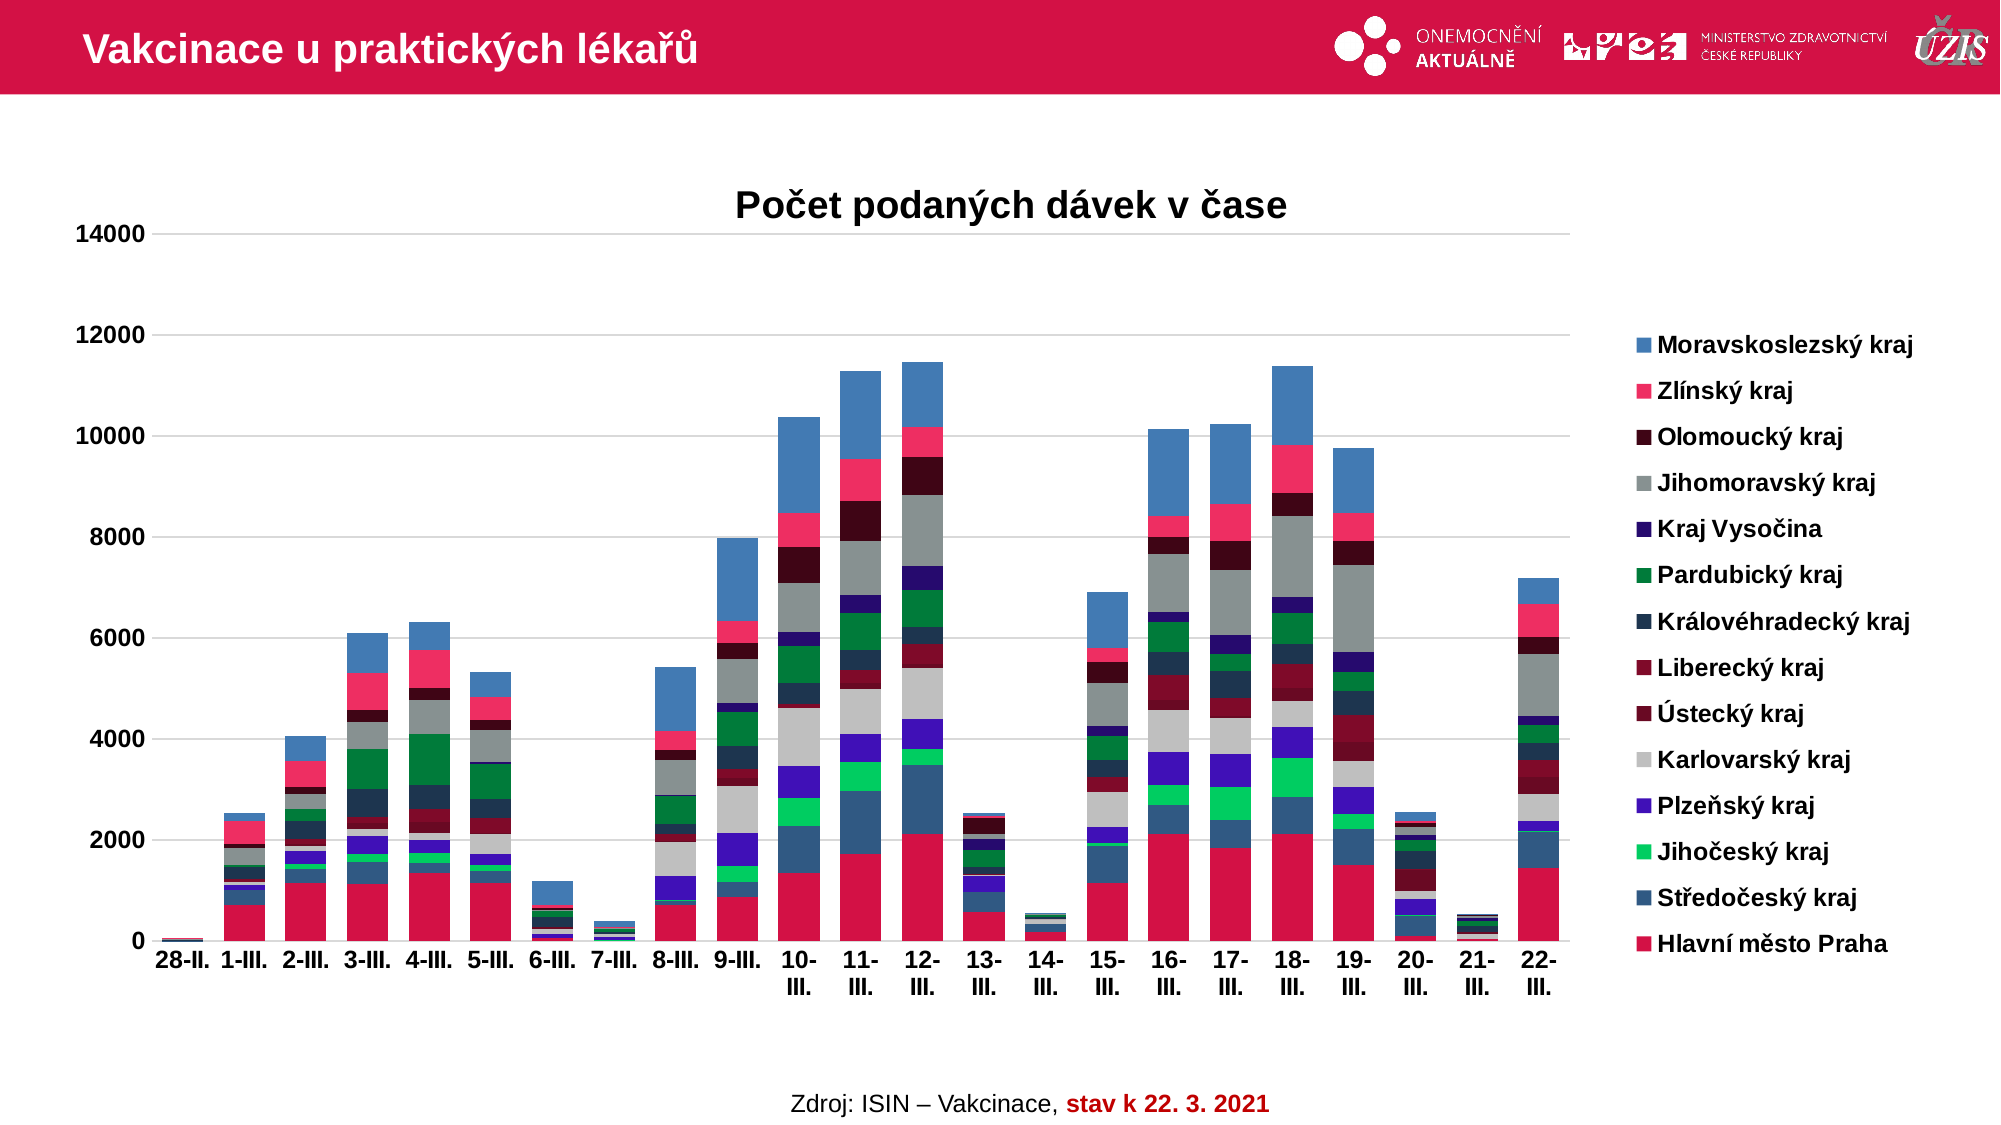

# Vakcinace u praktických lékařů

### Chart: Počet podaných dávek v čase

| Category | Hlavní město Praha | Středočeský kraj | Jihočeský kraj | Plzeňský kraj | Karlovarský kraj | Ústecký kraj | Liberecký kraj | Královéhradecký kraj | Pardubický kraj | Kraj Vysočina | Jihomoravský kraj | Olomoucký kraj | Zlínský kraj | Moravskoslezský kraj |
|---|---|---|---|---|---|---|---|---|---|---|---|---|---|---|
| 28-II. | 7.0 | 2.0 | 21.0 | 0.0 | 0.0 | 0.0 | 0.0 | 1.0 | 0.0 | 0.0 | 12.0 | 0.0 | 23.0 | 0.0 |
| 1-III. | 712.0 | 291.0 | 0.0 | 108.0 | 61.0 | 0.0 | 62.0 | 237.0 | 42.0 | 0.0 | 322.0 | 79.0 | 458.0 | 161.0 |
| 2-III. | 1142.0 | 296.0 | 80.0 | 276.0 | 99.0 | 31.0 | 90.0 | 359.0 | 242.0 | 0.0 | 307.0 | 130.0 | 519.0 | 497.0 |
| 3-III. | 1141.0 | 425.0 | 150.0 | 365.0 | 136.0 | 128.0 | 119.0 | 550.0 | 788.0 | 0.0 | 540.0 | 230.0 | 733.0 | 800.0 |
| 4-III. | 1353.0 | 201.0 | 200.0 | 256.0 | 123.0 | 229.0 | 259.0 | 470.0 | 1004.0 | 0.0 | 679.0 | 235.0 | 756.0 | 548.0 |
| 5-III. | 1149.0 | 242.0 | 109.0 | 226.0 | 396.0 | 19.0 | 306.0 | 372.0 | 690.0 | 39.0 | 643.0 | 180.0 | 456.0 | 511.0 |
| 6-III. | 61.0 | 0.0 | 0.0 | 81.0 | 107.0 | 37.0 | 0.0 | 199.0 | 104.0 | 0.0 | 25.0 | 47.0 | 46.0 | 489.0 |
| 7-III. | 17.0 | 11.0 | 1.0 | 47.0 | 66.0 | 0.0 | 0.0 | 34.0 | 67.0 | 0.0 | 31.0 | 0.0 | 11.0 | 122.0 |
| 8-III. | 714.0 | 97.0 | 5.0 | 477.0 | 666.0 | 16.0 | 148.0 | 194.0 | 550.0 | 29.0 | 701.0 | 189.0 | 371.0 | 1266.0 |
| 9-III. | 874.0 | 294.0 | 315.0 | 649.0 | 937.0 | 158.0 | 177.0 | 454.0 | 684.0 | 168.0 | 872.0 | 323.0 | 438.0 | 1636.0 |
| 10-III. | 1341.0 | 947.0 | 550.0 | 625.0 | 1145.0 | 0.0 | 86.0 | 423.0 | 735.0 | 277.0 | 956.0 | 721.0 | 682.0 | 1888.0 |
| 11-III. | 1722.0 | 1252.0 | 581.0 | 548.0 | 880.0 | 130.0 | 254.0 | 397.0 | 731.0 | 368.0 | 1059.0 | 791.0 | 838.0 | 1749.0 |
| 12-III. | 2126.0 | 1364.0 | 310.0 | 606.0 | 1002.0 | 75.0 | 399.0 | 331.0 | 748.0 | 474.0 | 1405.0 | 743.0 | 591.0 | 1286.0 |
| 13-III. | 586.0 | 392.0 | 0.0 | 321.0 | 15.0 | 0.0 | 13.0 | 140.0 | 345.0 | 202.0 | 108.0 | 307.0 | 44.0 | 61.0 |
| 14-III. | 179.0 | 158.0 | 0.0 | 0.0 | 97.0 | 0.0 | 1.0 | 33.0 | 49.0 | 0.0 | 45.0 | 1.0 | 2.0 | 1.0 |
| 15-III. | 1161.0 | 714.0 | 62.0 | 331.0 | 682.0 | 0.0 | 308.0 | 326.0 | 468.0 | 212.0 | 854.0 | 415.0 | 279.0 | 1101.0 |
| 16-III. | 2118.0 | 582.0 | 401.0 | 644.0 | 824.0 | 213.0 | 479.0 | 456.0 | 604.0 | 200.0 | 1153.0 | 335.0 | 404.0 | 1736.0 |
| 17-III. | 1853.0 | 555.0 | 650.0 | 638.0 | 726.0 | 35.0 | 362.0 | 522.0 | 351.0 | 369.0 | 1282.0 | 580.0 | 740.0 | 1586.0 |
| 18-III. | 2119.0 | 738.0 | 772.0 | 618.0 | 508.0 | 253.0 | 473.0 | 400.0 | 618.0 | 319.0 | 1592.0 | 469.0 | 941.0 | 1564.0 |
| 19-III. | 1513.0 | 706.0 | 306.0 | 531.0 | 521.0 | 370.0 | 537.0 | 472.0 | 371.0 | 402.0 | 1724.0 | 470.0 | 553.0 | 1296.0 |
| 20-III. | 94.0 | 408.0 | 12.0 | 317.0 | 154.0 | 426.0 | 12.0 | 355.0 | 220.0 | 95.0 | 164.0 | 85.0 | 44.0 | 167.0 |
| 21-III. | 34.0 | 0.0 | 0.0 | 0.0 | 107.0 | 48.0 | 0.0 | 109.0 | 107.0 | 48.0 | 52.0 | 23.0 | 11.0 | 4.0 |
| 22-III. | 1444.0 | 719.0 | 25.0 | 187.0 | 540.0 | 337.0 | 326.0 | 351.0 | 356.0 | 179.0 | 1216.0 | 339.0 | 665.0 | 515.0 |
Zdroj: ISIN – Vakcinace, stav k 22. 3. 2021